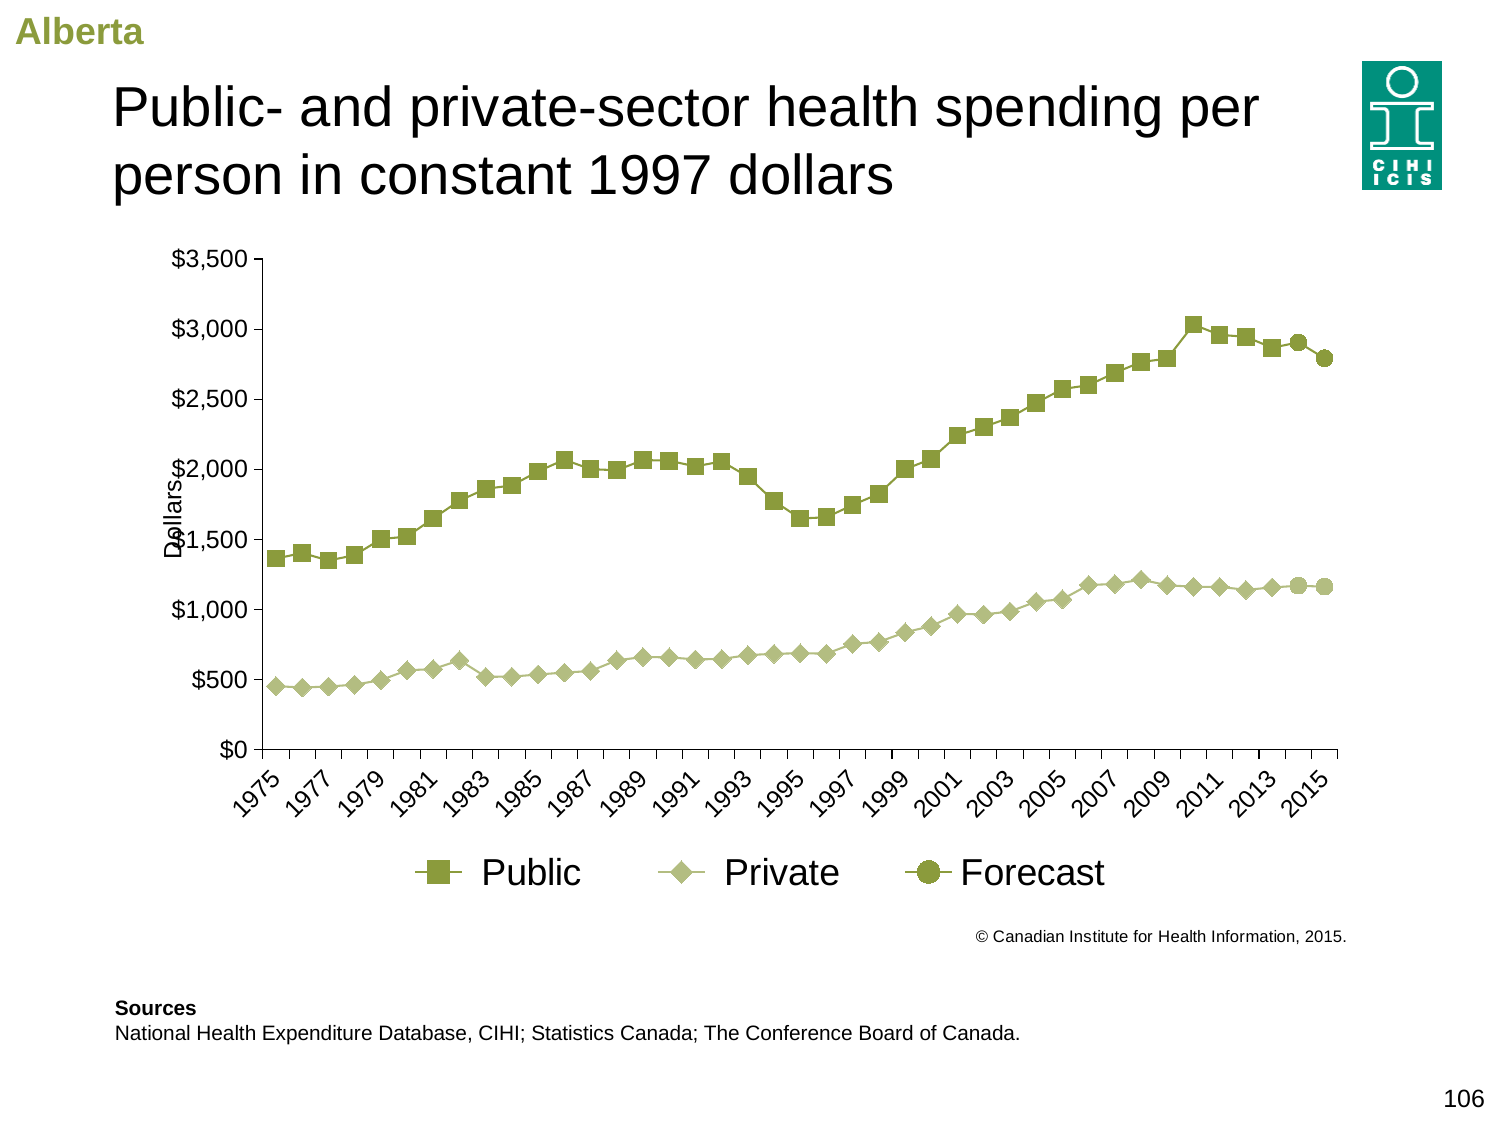

Alberta
# Public- and private-sector health spending per person in constant 1997 dollars

### Chart

| Category |  Public   |  Private  | Forecast |
|---|---|---|---|
| 1975 | 1364.0614879799614 | 454.75891503289375 | None |
| 1976 | 1404.7315043690444 | 444.8514507537197 | None |
| 1977 | 1350.2585016401645 | 451.901840583606 | None |
| 1978 | 1388.828333246734 | 465.0471835283153 | None |
| 1979 | 1503.4755956334252 | 497.5105584332125 | None |
| 1980 | 1521.8431414260187 | 567.8675613265034 | None |
| 1981 | 1651.227033663263 | 576.0673967625445 | None |
| 1982 | 1777.899175059136 | 639.2179292324224 | None |
| 1983 | 1862.1325855384318 | 521.3775601340391 | None |
| 1984 | 1885.8064693920307 | 522.2974400272689 | None |
| 1985 | 1986.0300178384548 | 537.8181424878419 | None |
| 1986 | 2069.485162502661 | 551.384234098396 | None |
| 1987 | 2002.3810869143533 | 562.4124289668578 | None |
| 1988 | 1994.0191644295942 | 638.7269428500226 | None |
| 1989 | 2067.0323214280947 | 662.0071582422738 | None |
| 1990 | 2062.5218572637486 | 660.1287289181869 | None |
| 1991 | 2021.633443684071 | 645.2489515593412 | None |
| 1992 | 2057.203612693632 | 648.170810212255 | None |
| 1993 | 1949.2977083376593 | 675.9340489550207 | None |
| 1994 | 1774.0726663704158 | 685.2438211495121 | None |
| 1995 | 1650.122386066542 | 689.5067457482866 | None |
| 1996 | 1659.1208472000353 | 686.257868001372 | None |
| 1997 | 1746.2711036224098 | 756.2054479193447 | None |
| 1998 | 1826.515874601301 | 769.7451377203673 | None |
| 1999 | 2001.2583498523534 | 838.1762907396985 | None |
| 2000 | 2075.202687472612 | 883.0976621213509 | None |
| 2001 | 2242.9687619496676 | 969.4366006285888 | None |
| 2002 | 2302.6591418852727 | 966.0686393730871 | None |
| 2003 | 2370.150635646022 | 986.620633706238 | None |
| 2004 | 2474.6044225879273 | 1056.933429122905 | None |
| 2005 | 2573.0931526646186 | 1074.2412789520251 | None |
| 2006 | 2600.9520059036936 | 1176.3997271902972 | None |
| 2007 | 2688.393238957514 | 1182.894491017721 | None |
| 2008 | 2765.5979554142245 | 1214.5634528859043 | None |
| 2009 | 2790.20436201881 | 1174.6608094522105 | None |
| 2010 | 3032.3723079203223 | 1163.6878136128728 | None |
| 2011 | 2959.809502993516 | 1163.270509847654 | None |
| 2012 | 2945.726478789426 | 1141.1097866399368 | None |
| 2013 | 2867.714606769605 | 1158.5259756384266 | None |
| 2014 | 2905.6195541370375 | 1171.0443056614945 | None |
| 2015 | 2792.930460220633 | 1163.7581960510431 | None |
Sources
National Health Expenditure Database, CIHI; Statistics Canada; The Conference Board of Canada.
106